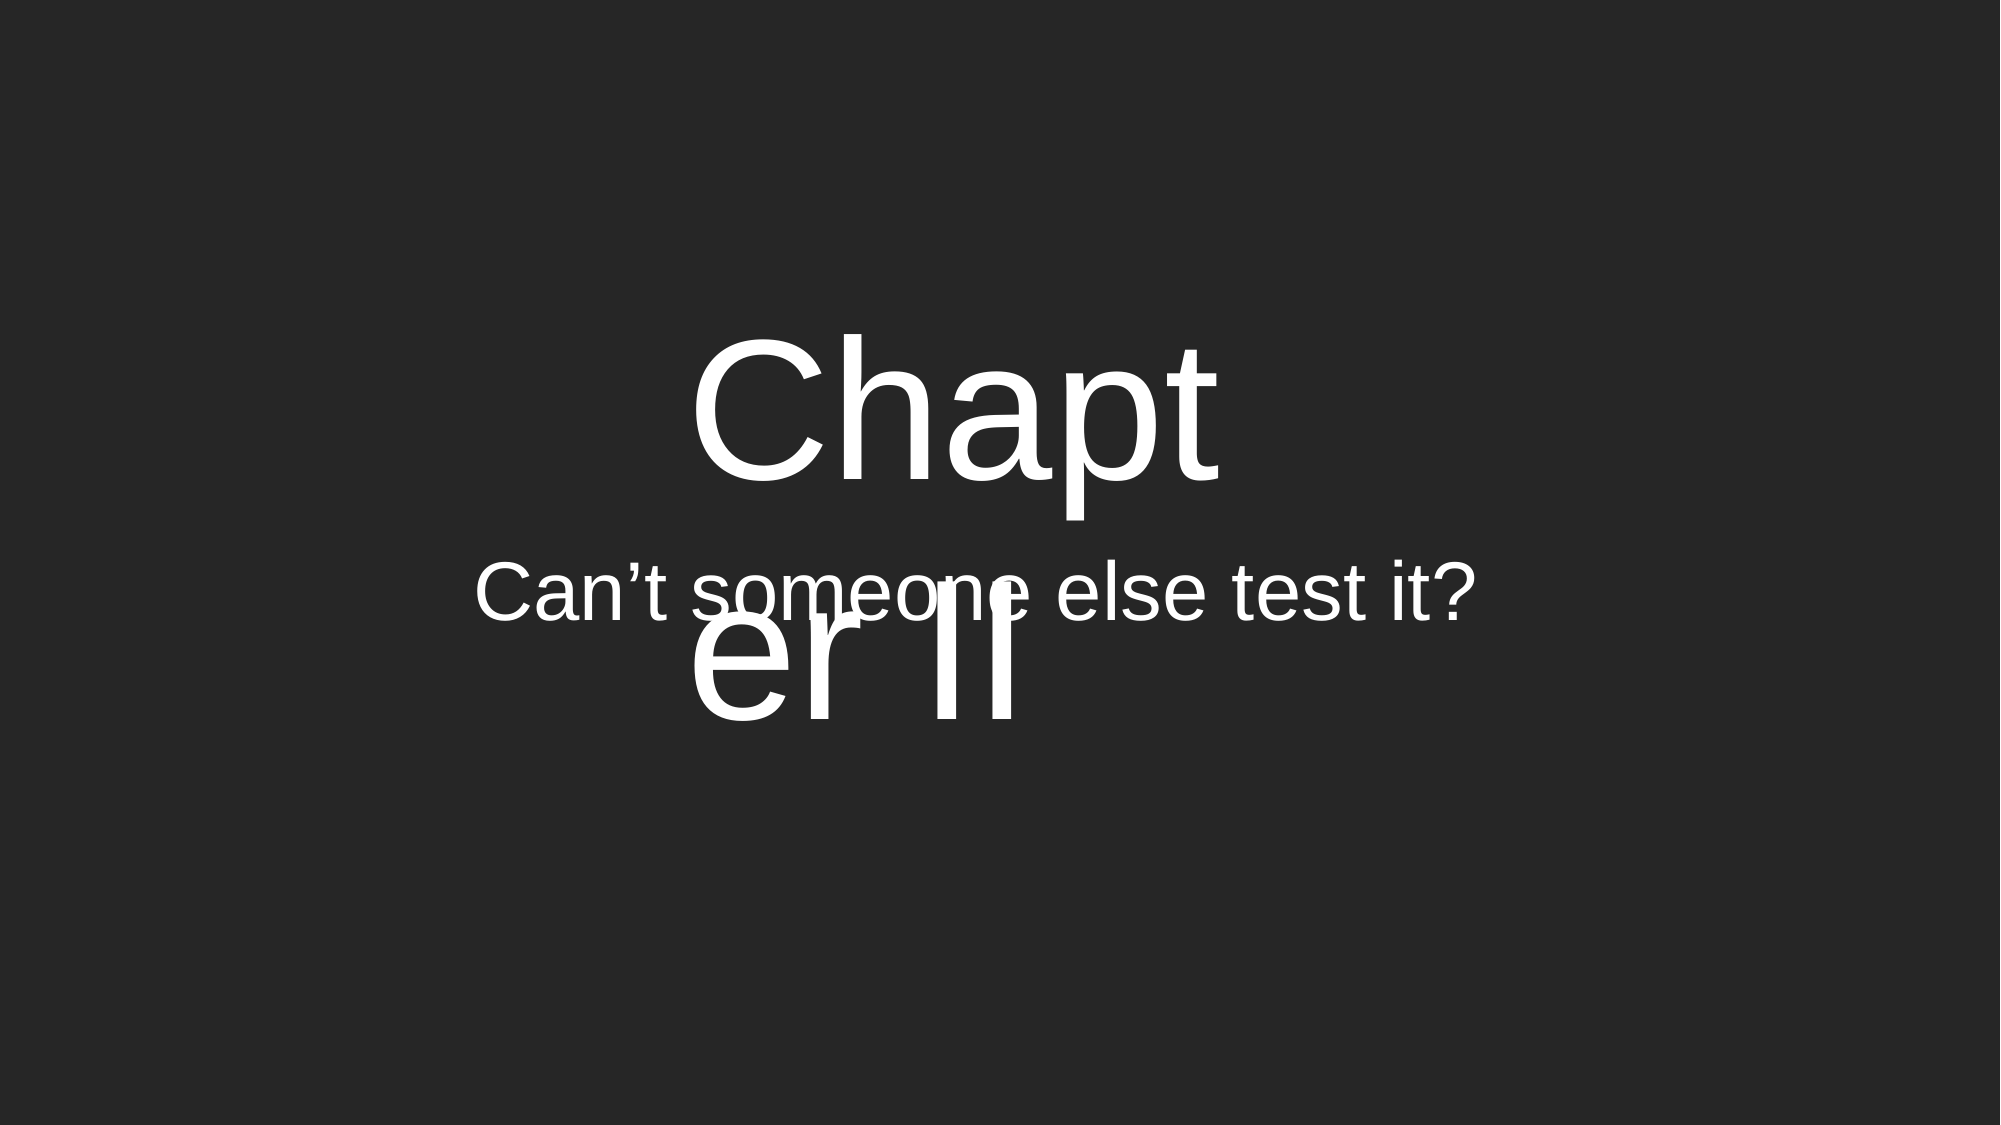

Chapter II
Can’t someone else test it?